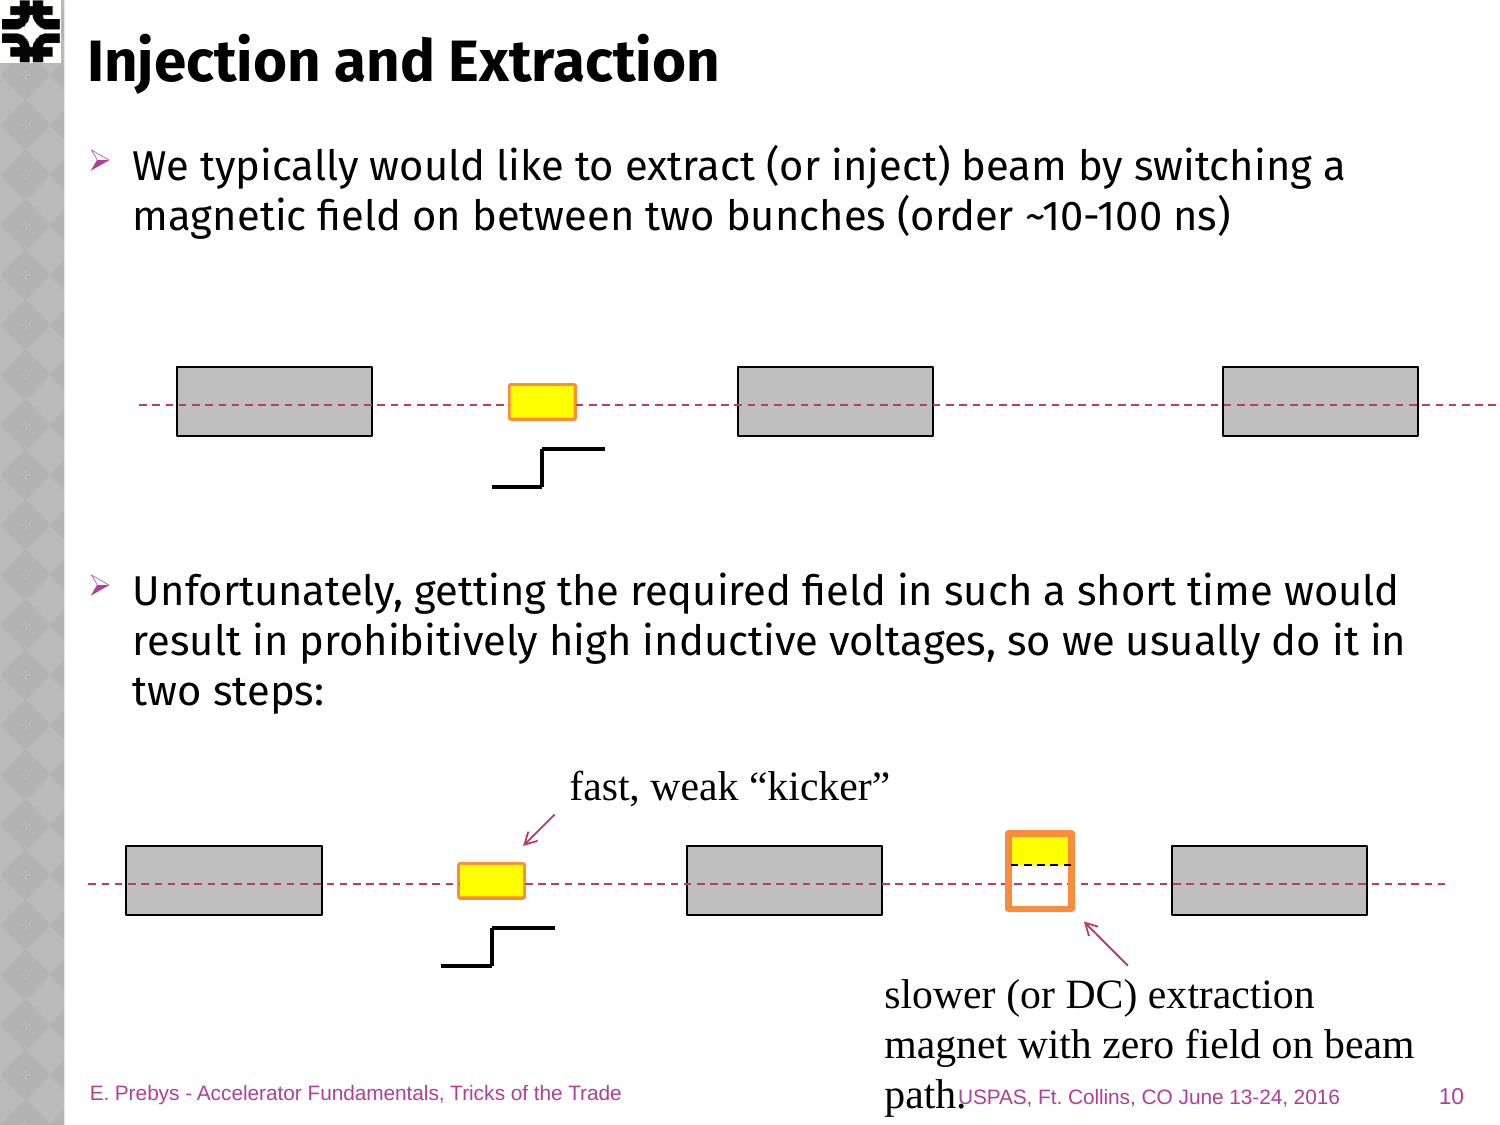

# Injection and Extraction
We typically would like to extract (or inject) beam by switching a magnetic field on between two bunches (order ~10-100 ns)

Unfortunately, getting the required field in such a short time would result in prohibitively high inductive voltages, so we usually do it in two steps:

fast, weak “kicker”

slower (or DC) extraction magnet with zero field on beam path.
10
E. Prebys - Accelerator Fundamentals, Tricks of the Trade
USPAS, Ft. Collins, CO June 13-24, 2016